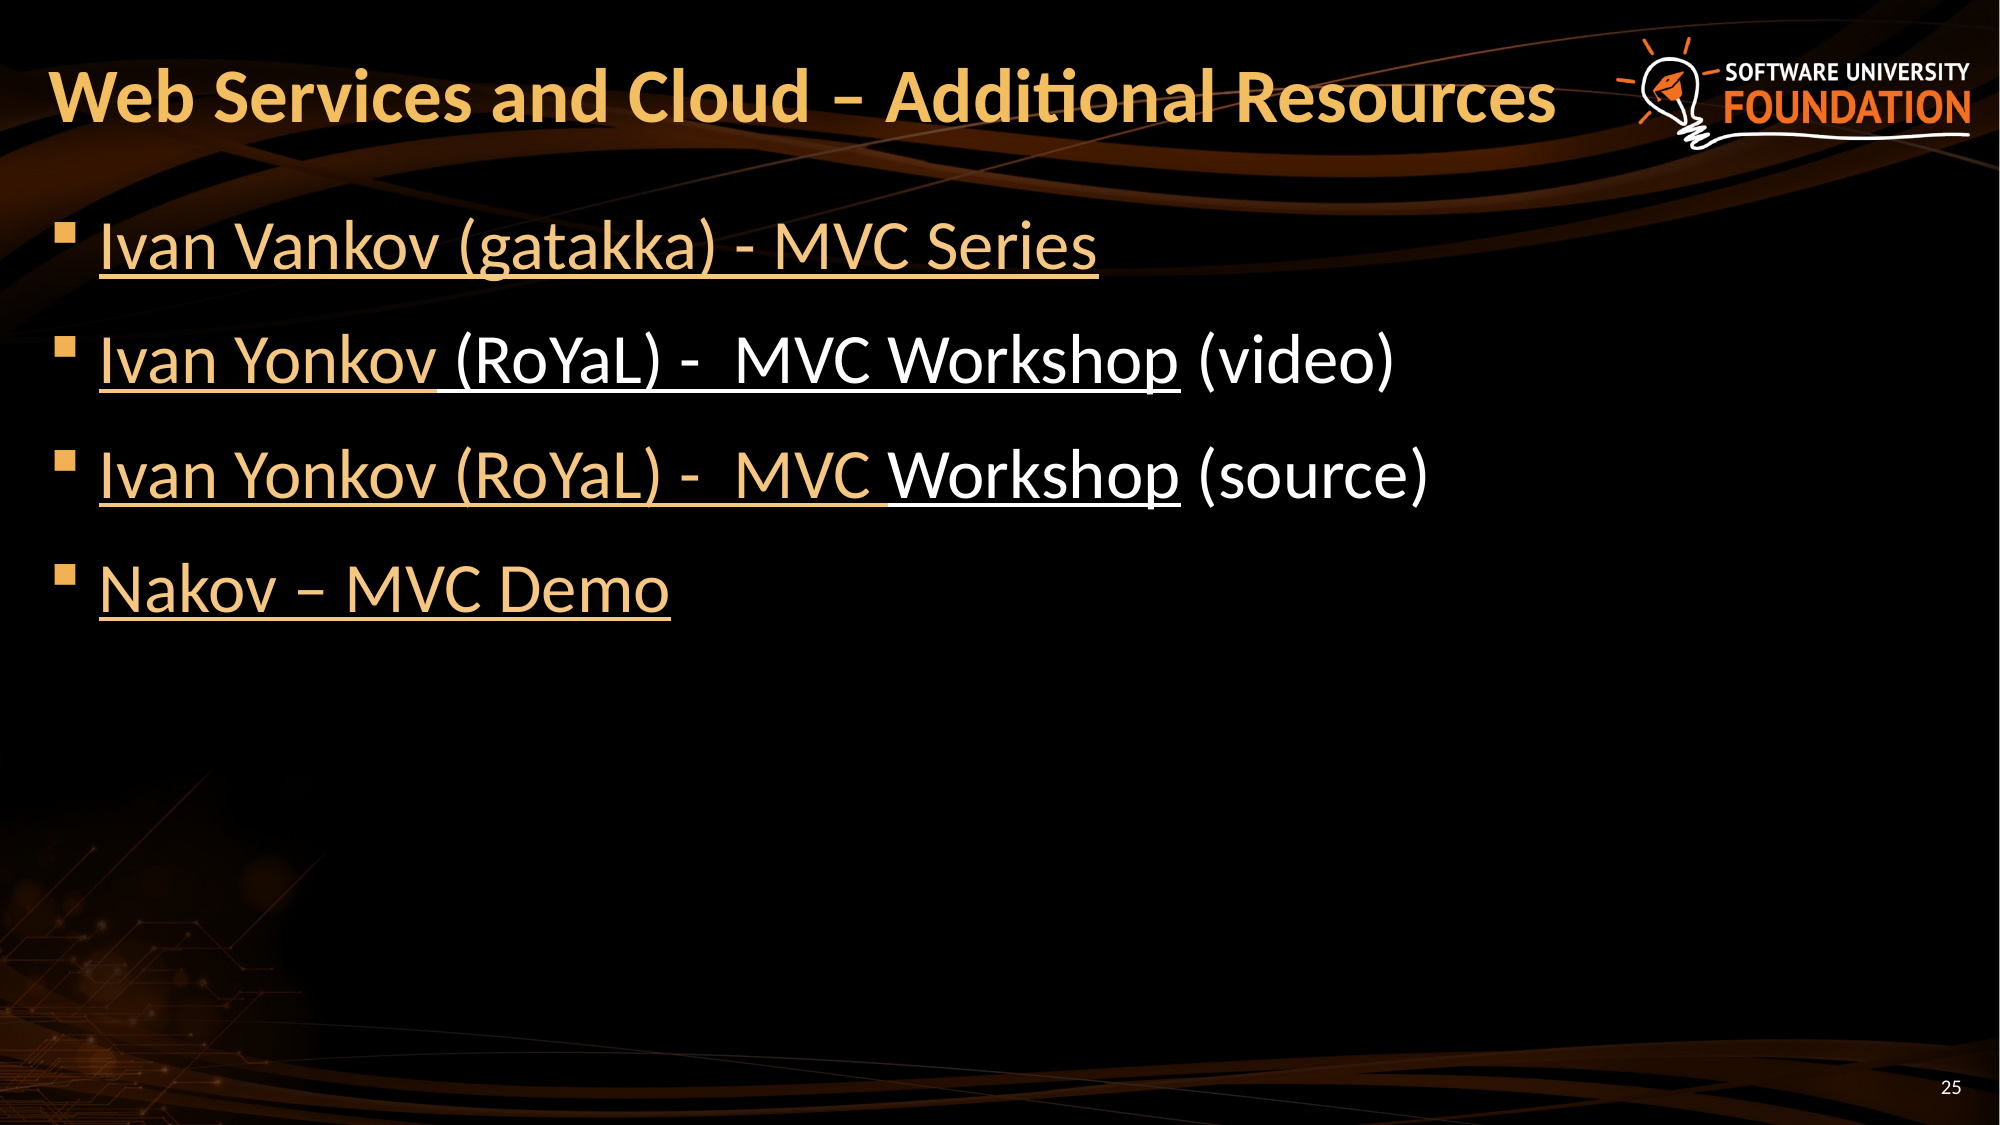

# Web Services and Cloud – Additional Resources
Ivan Vankov (gatakka) - MVC Series
Ivan Yonkov (RoYaL) -  MVC Workshop (video)
Ivan Yonkov (RoYaL) -  MVC Workshop (source)
Nakov – MVC Demo

25